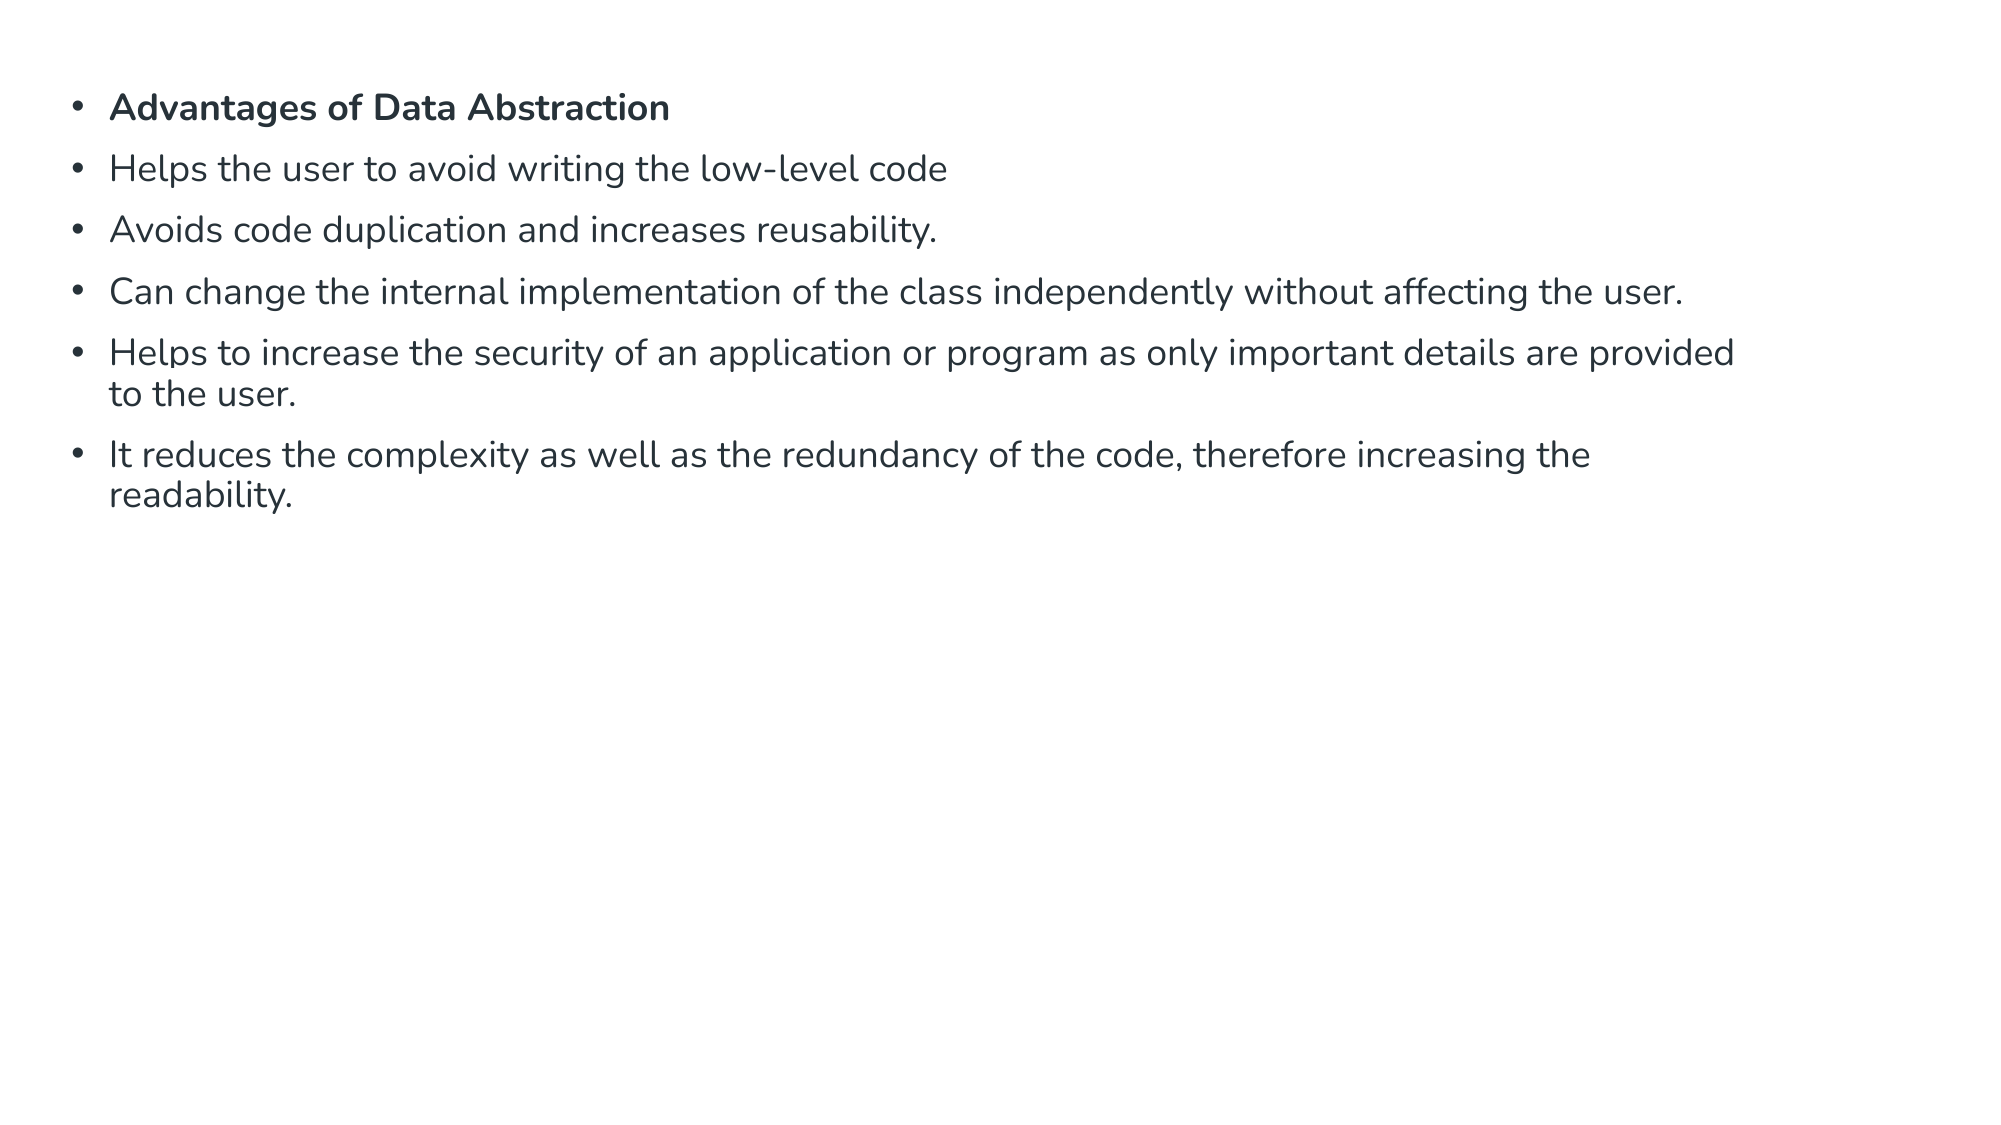

Advantages of Data Abstraction
Helps the user to avoid writing the low-level code
Avoids code duplication and increases reusability.
Can change the internal implementation of the class independently without affecting the user.
Helps to increase the security of an application or program as only important details are provided to the user.
It reduces the complexity as well as the redundancy of the code, therefore increasing the readability.